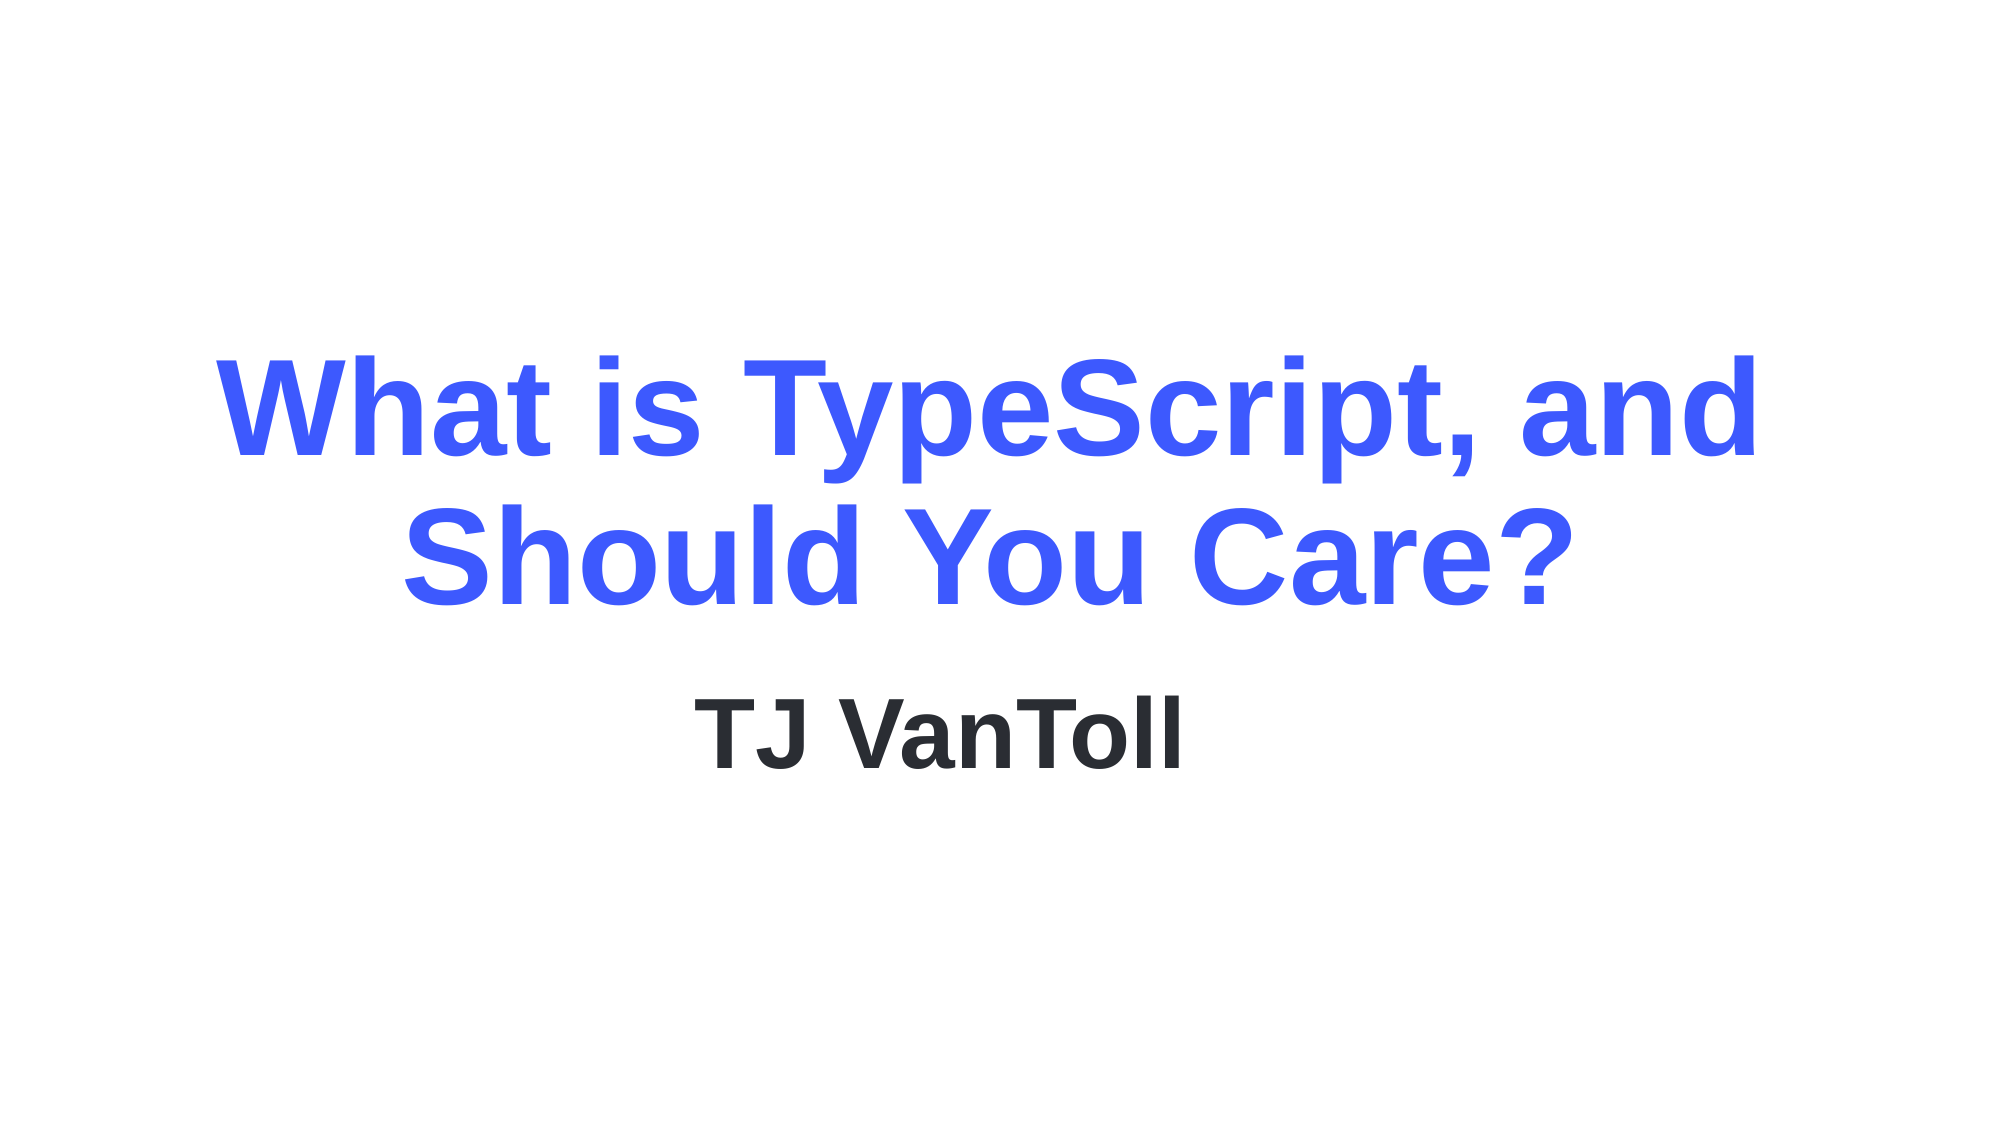

# What is TypeScript, and Should You Care?
TJ VanToll